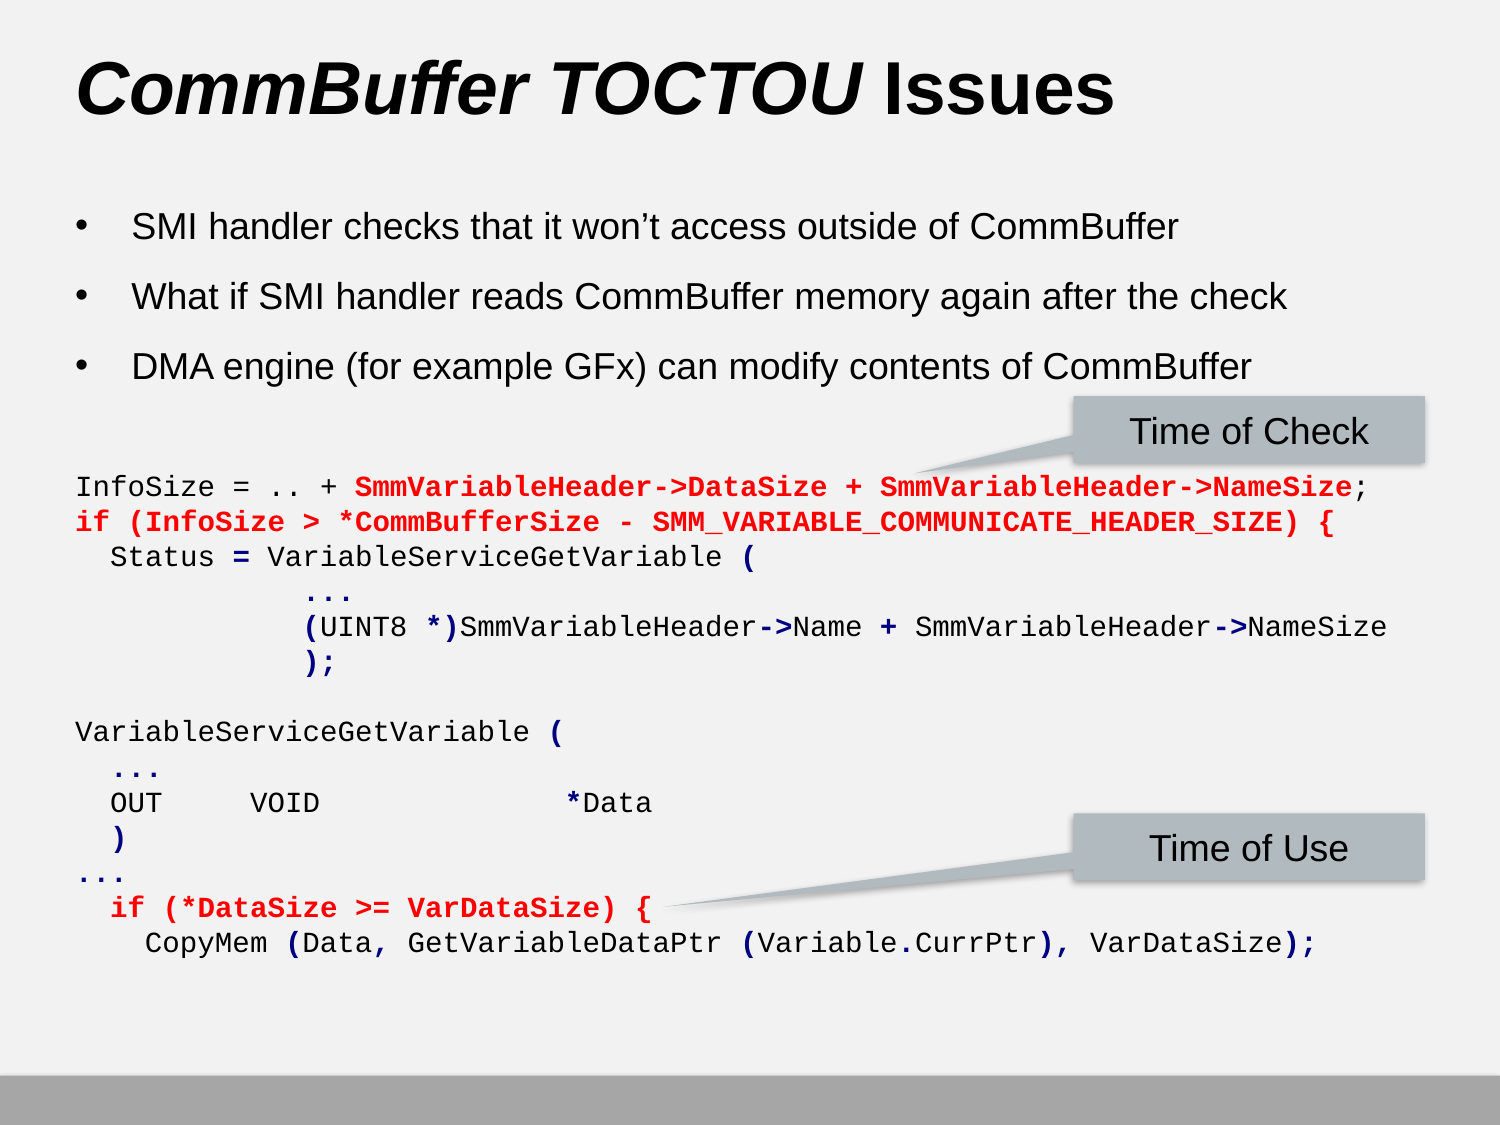

# CommBuffer TOCTOU Issues
SMI handler checks that it won’t access outside of CommBuffer
What if SMI handler reads CommBuffer memory again after the check
DMA engine (for example GFx) can modify contents of CommBuffer

InfoSize = .. + SmmVariableHeader->DataSize + SmmVariableHeader->NameSize;
if (InfoSize > *CommBufferSize - SMM_VARIABLE_COMMUNICATE_HEADER_SIZE) {
  Status = VariableServiceGetVariable (
             ...
             (UINT8 *)SmmVariableHeader->Name + SmmVariableHeader->NameSize
             );

VariableServiceGetVariable (
  ...
  OUT     VOID              *Data
  )
...
  if (*DataSize >= VarDataSize) {
    CopyMem (Data, GetVariableDataPtr (Variable.CurrPtr), VarDataSize);
Time of Check
Time of Use